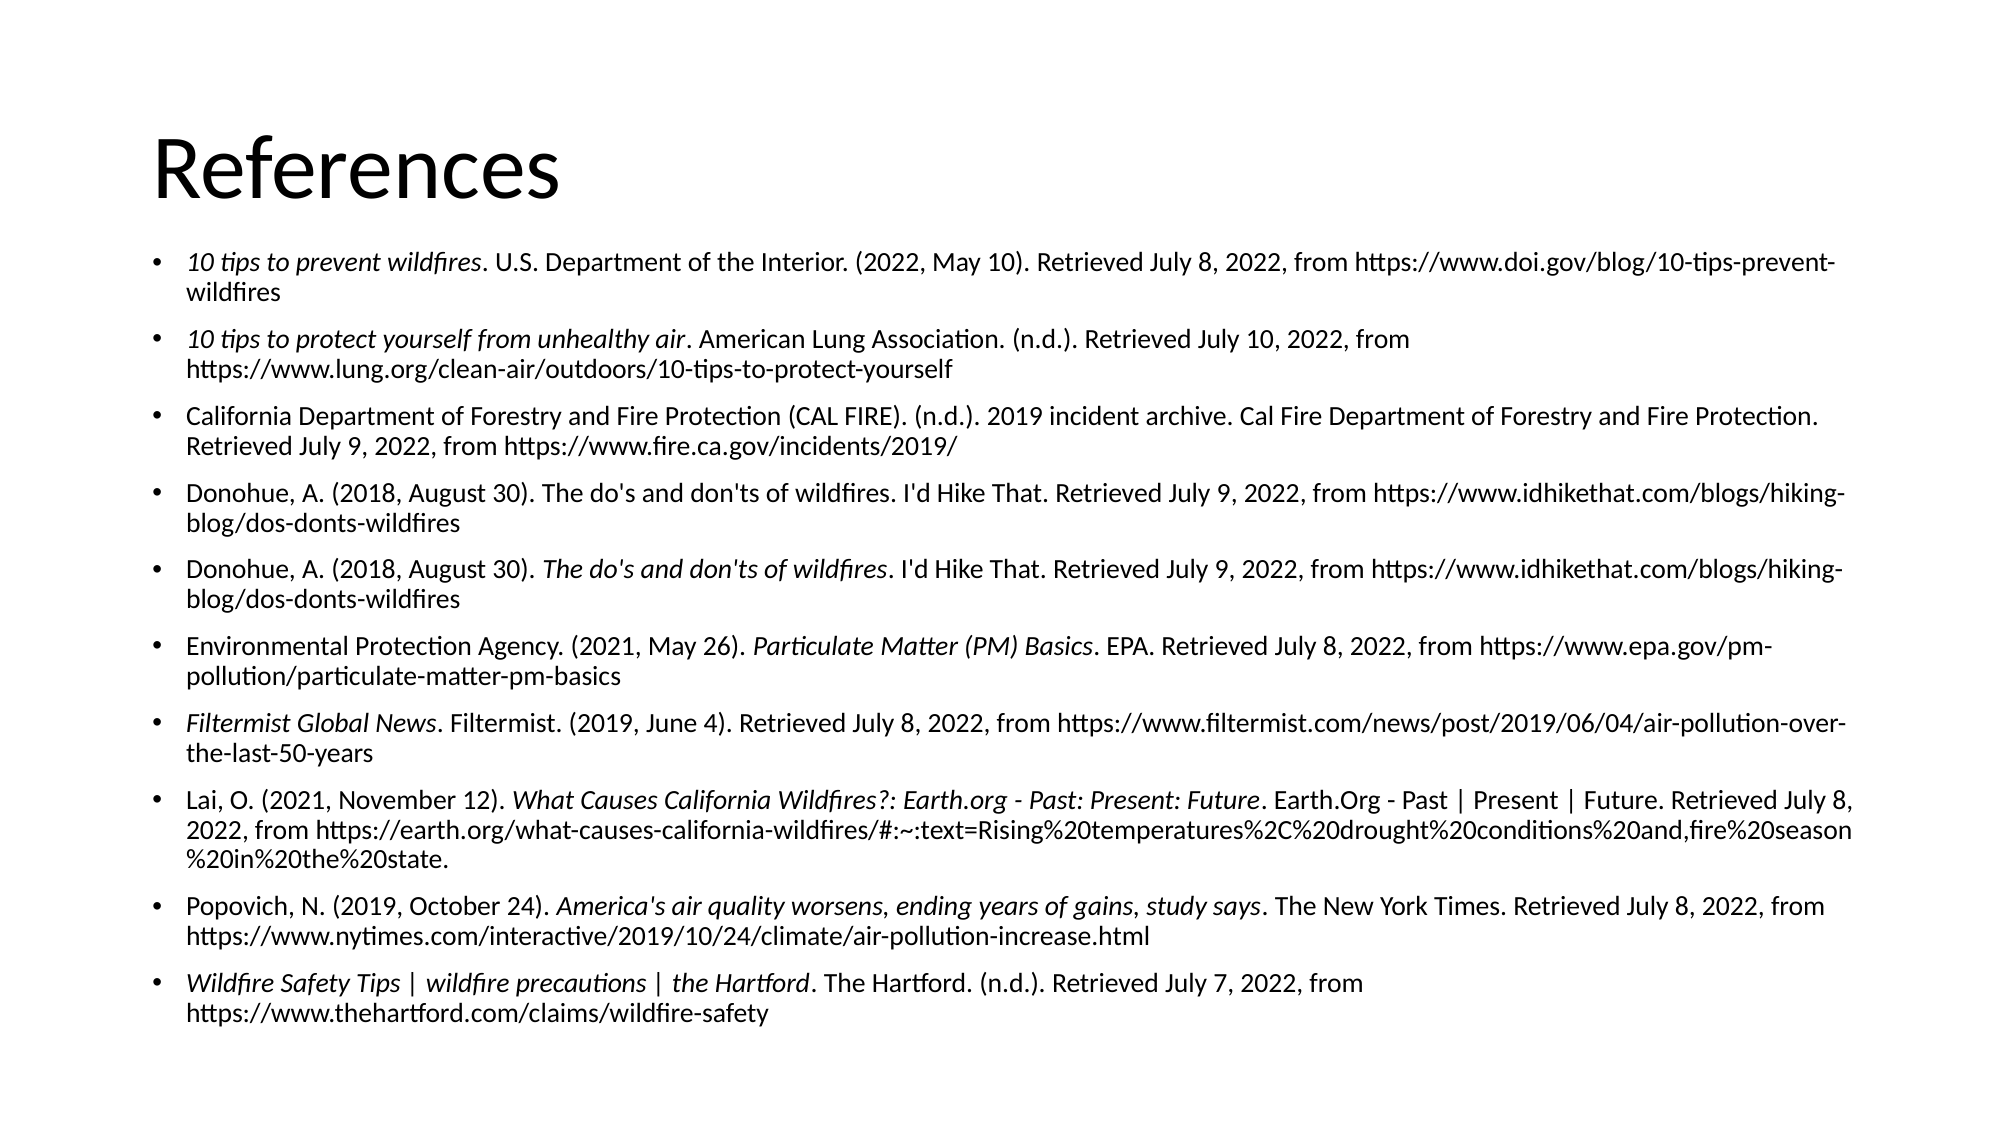

# References
10 tips to prevent wildfires. U.S. Department of the Interior. (2022, May 10). Retrieved July 8, 2022, from https://www.doi.gov/blog/10-tips-prevent-wildfires
10 tips to protect yourself from unhealthy air. American Lung Association. (n.d.). Retrieved July 10, 2022, from https://www.lung.org/clean-air/outdoors/10-tips-to-protect-yourself
California Department of Forestry and Fire Protection (CAL FIRE). (n.d.). 2019 incident archive. Cal Fire Department of Forestry and Fire Protection. Retrieved July 9, 2022, from https://www.fire.ca.gov/incidents/2019/
Donohue, A. (2018, August 30). The do's and don'ts of wildfires. I'd Hike That. Retrieved July 9, 2022, from https://www.idhikethat.com/blogs/hiking-blog/dos-donts-wildfires
Donohue, A. (2018, August 30). The do's and don'ts of wildfires. I'd Hike That. Retrieved July 9, 2022, from https://www.idhikethat.com/blogs/hiking-blog/dos-donts-wildfires
Environmental Protection Agency. (2021, May 26). Particulate Matter (PM) Basics. EPA. Retrieved July 8, 2022, from https://www.epa.gov/pm-pollution/particulate-matter-pm-basics
Filtermist Global News. Filtermist. (2019, June 4). Retrieved July 8, 2022, from https://www.filtermist.com/news/post/2019/06/04/air-pollution-over-the-last-50-years
Lai, O. (2021, November 12). What Causes California Wildfires?: Earth.org - Past: Present: Future. Earth.Org - Past | Present | Future. Retrieved July 8, 2022, from https://earth.org/what-causes-california-wildfires/#:~:text=Rising%20temperatures%2C%20drought%20conditions%20and,fire%20season%20in%20the%20state.
Popovich, N. (2019, October 24). America's air quality worsens, ending years of gains, study says. The New York Times. Retrieved July 8, 2022, from https://www.nytimes.com/interactive/2019/10/24/climate/air-pollution-increase.html
Wildfire Safety Tips | wildfire precautions | the Hartford. The Hartford. (n.d.). Retrieved July 7, 2022, from https://www.thehartford.com/claims/wildfire-safety